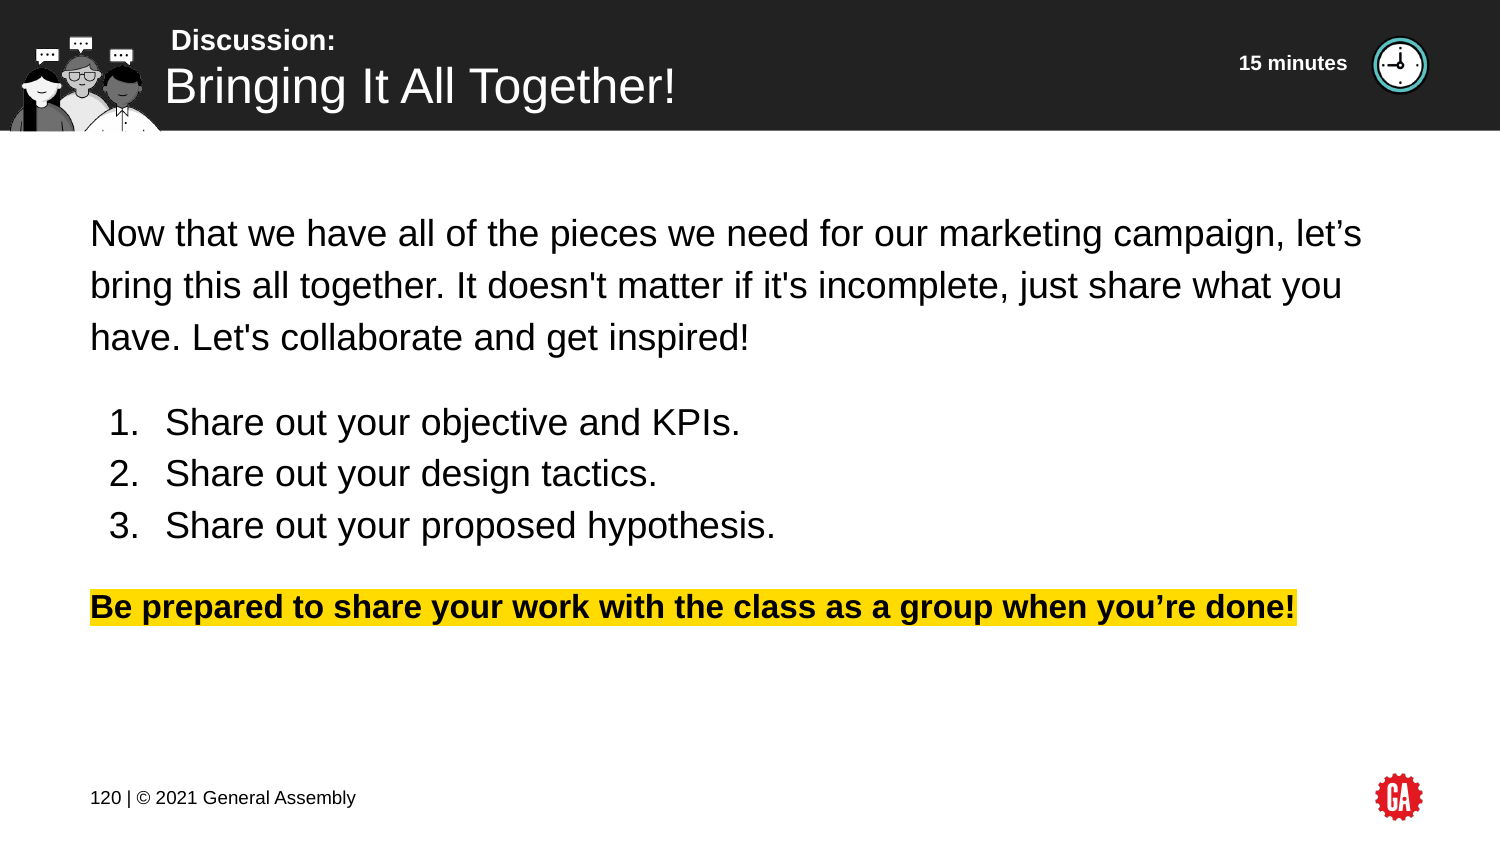

15 minutes
# Bringing It All Together!
Now that we have all of the pieces we need for our marketing campaign, let’s bring this all together. It doesn't matter if it's incomplete, just share what you have. Let's collaborate and get inspired!
Share out your objective and KPIs.
Share out your design tactics.
Share out your proposed hypothesis.
Be prepared to share your work with the class as a group when you’re done!

120 | © 2021 General Assembly